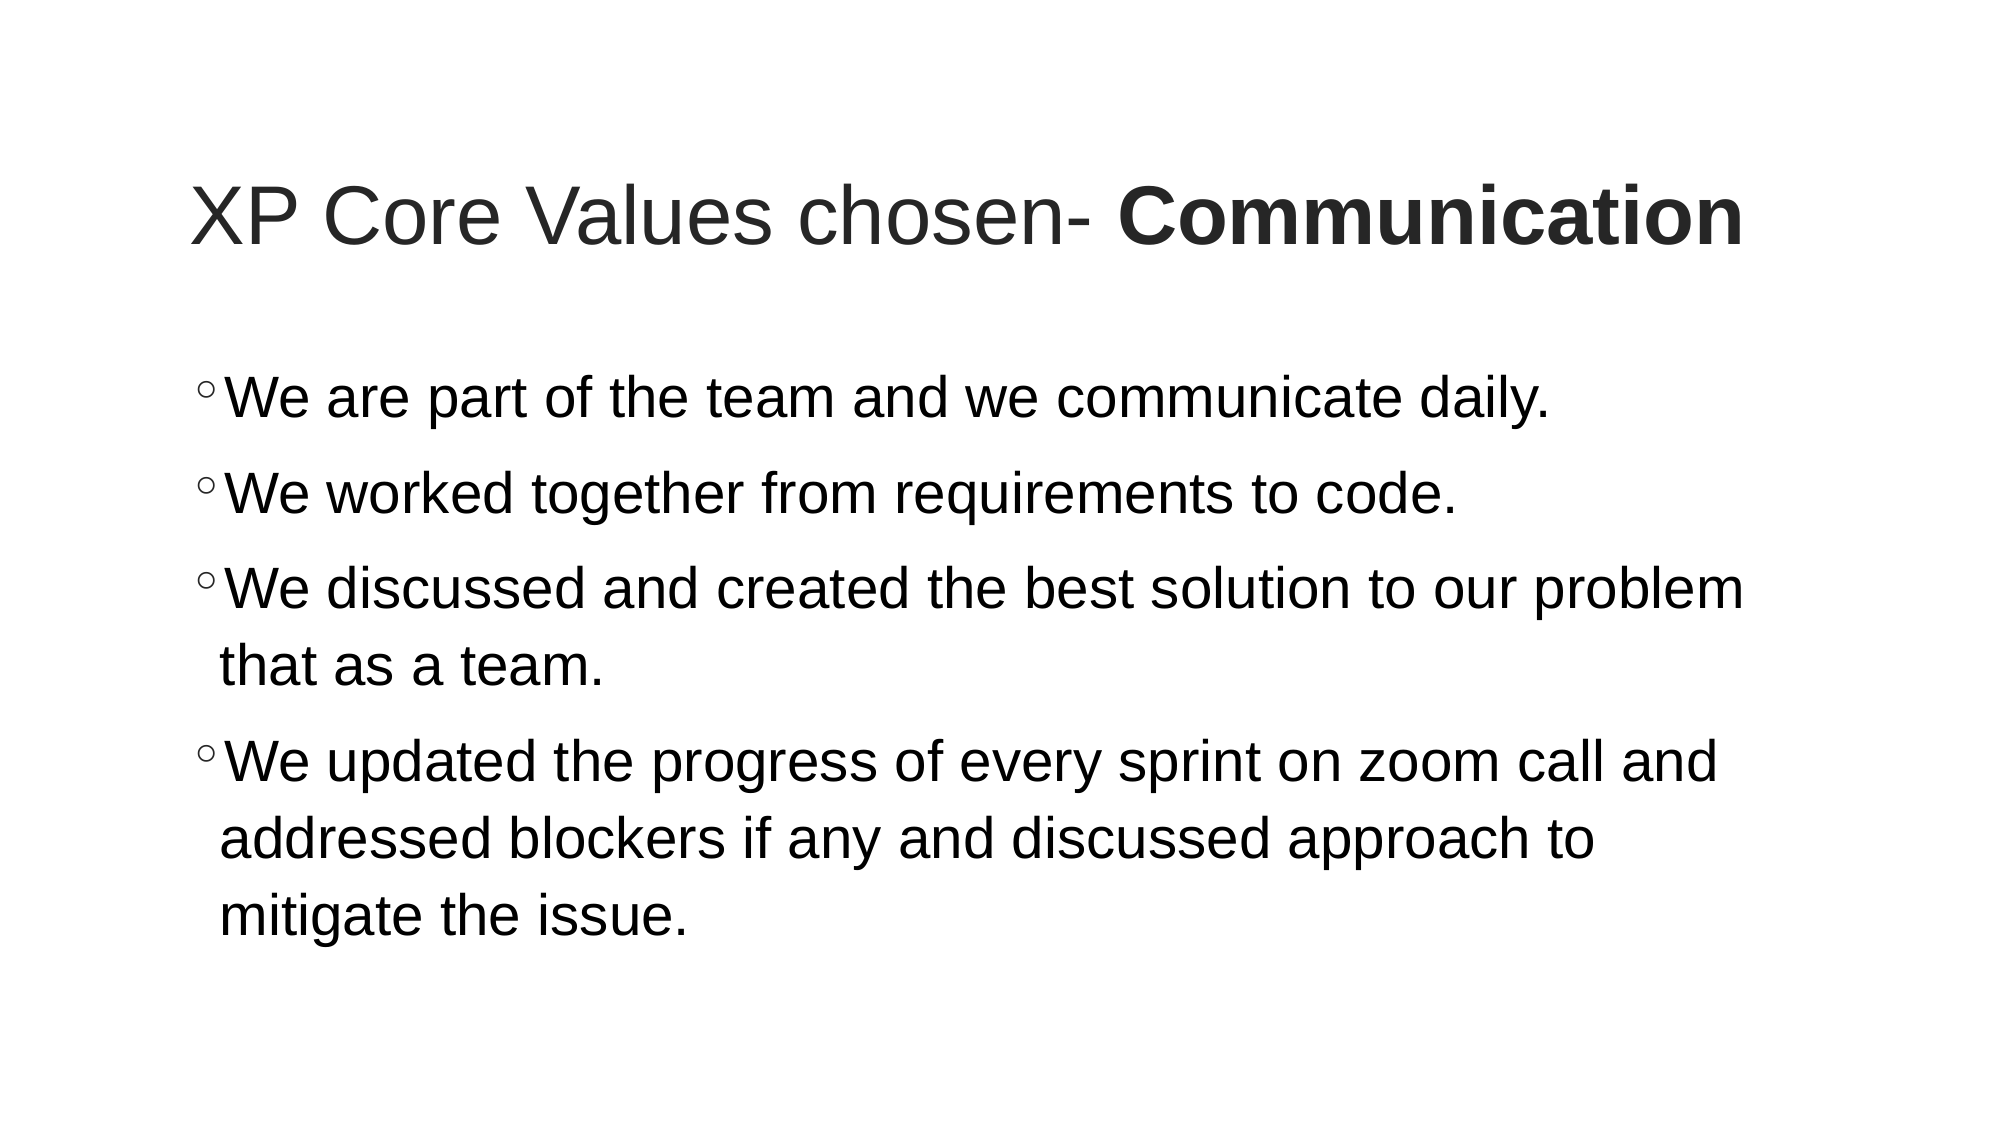

# XP Core Values chosen- Communication
We are part of the team and we communicate daily.
We worked together from requirements to code.
We discussed and created the best solution to our problem that as a team.
We updated the progress of every sprint on zoom call and addressed blockers if any and discussed approach to mitigate the issue.